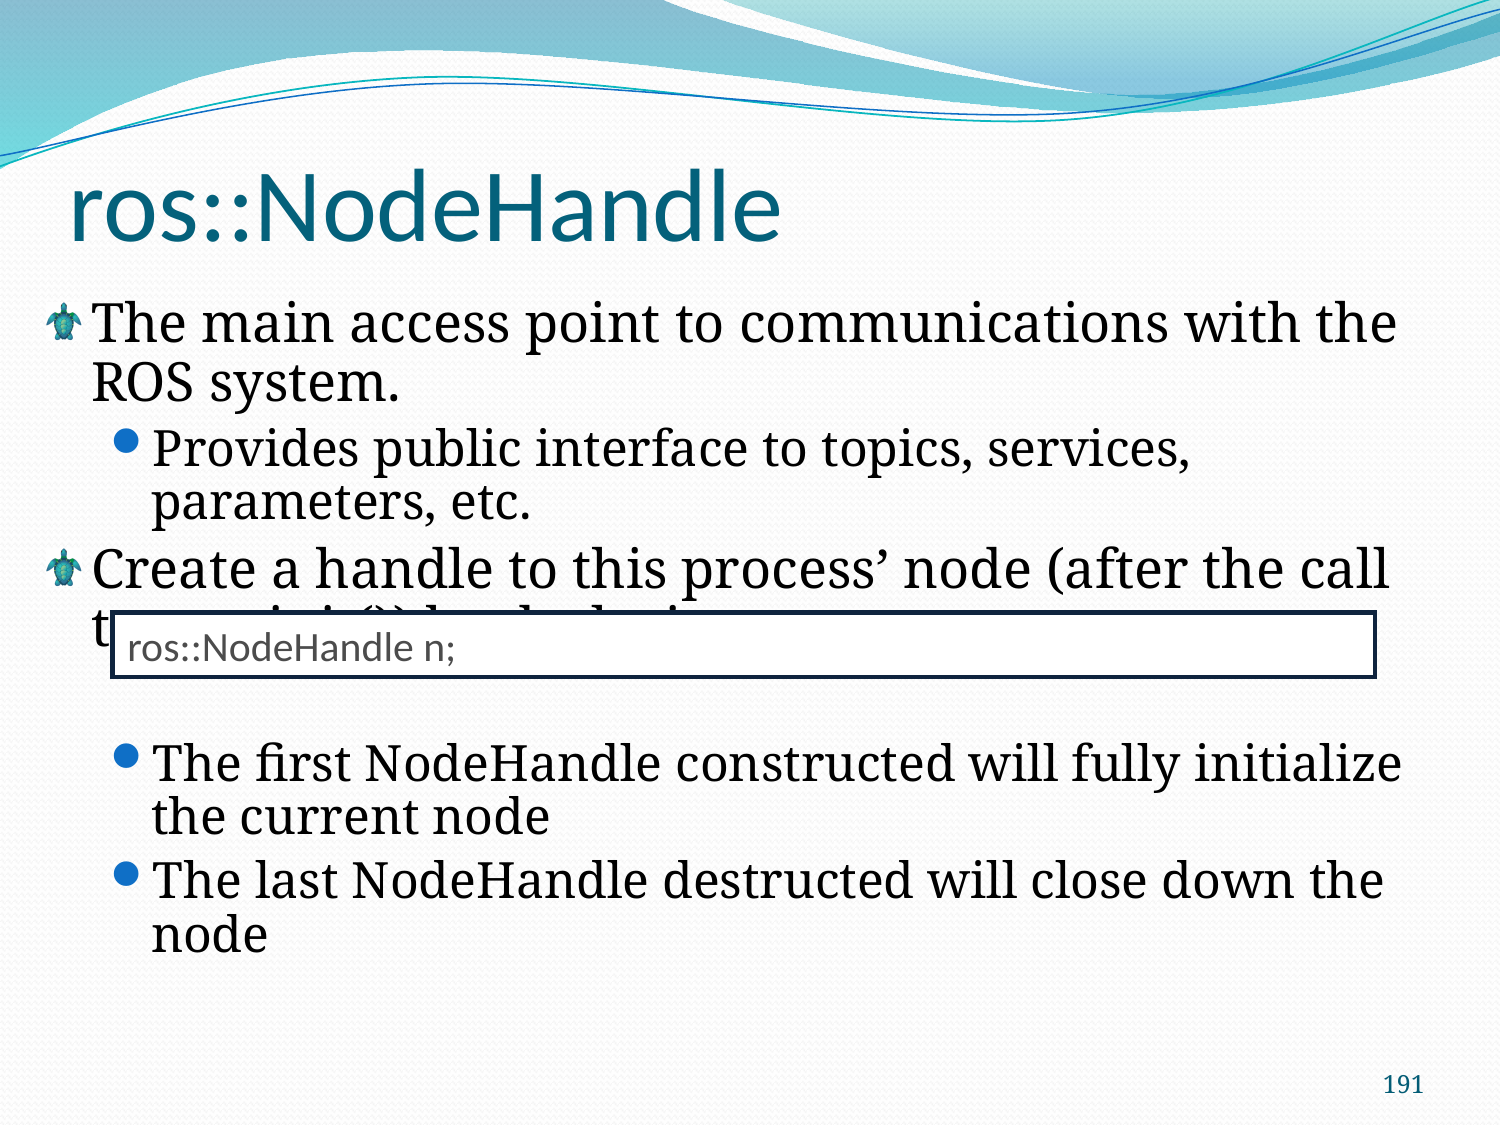

ros::NodeHandle
The main access point to communications with the ROS system.
Provides public interface to topics, services, parameters, etc.
Create a handle to this process’ node (after the call to ros::init()) by declaring:

The first NodeHandle constructed will fully initialize the current node
The last NodeHandle destructed will close down the node

ros::NodeHandle n;
191